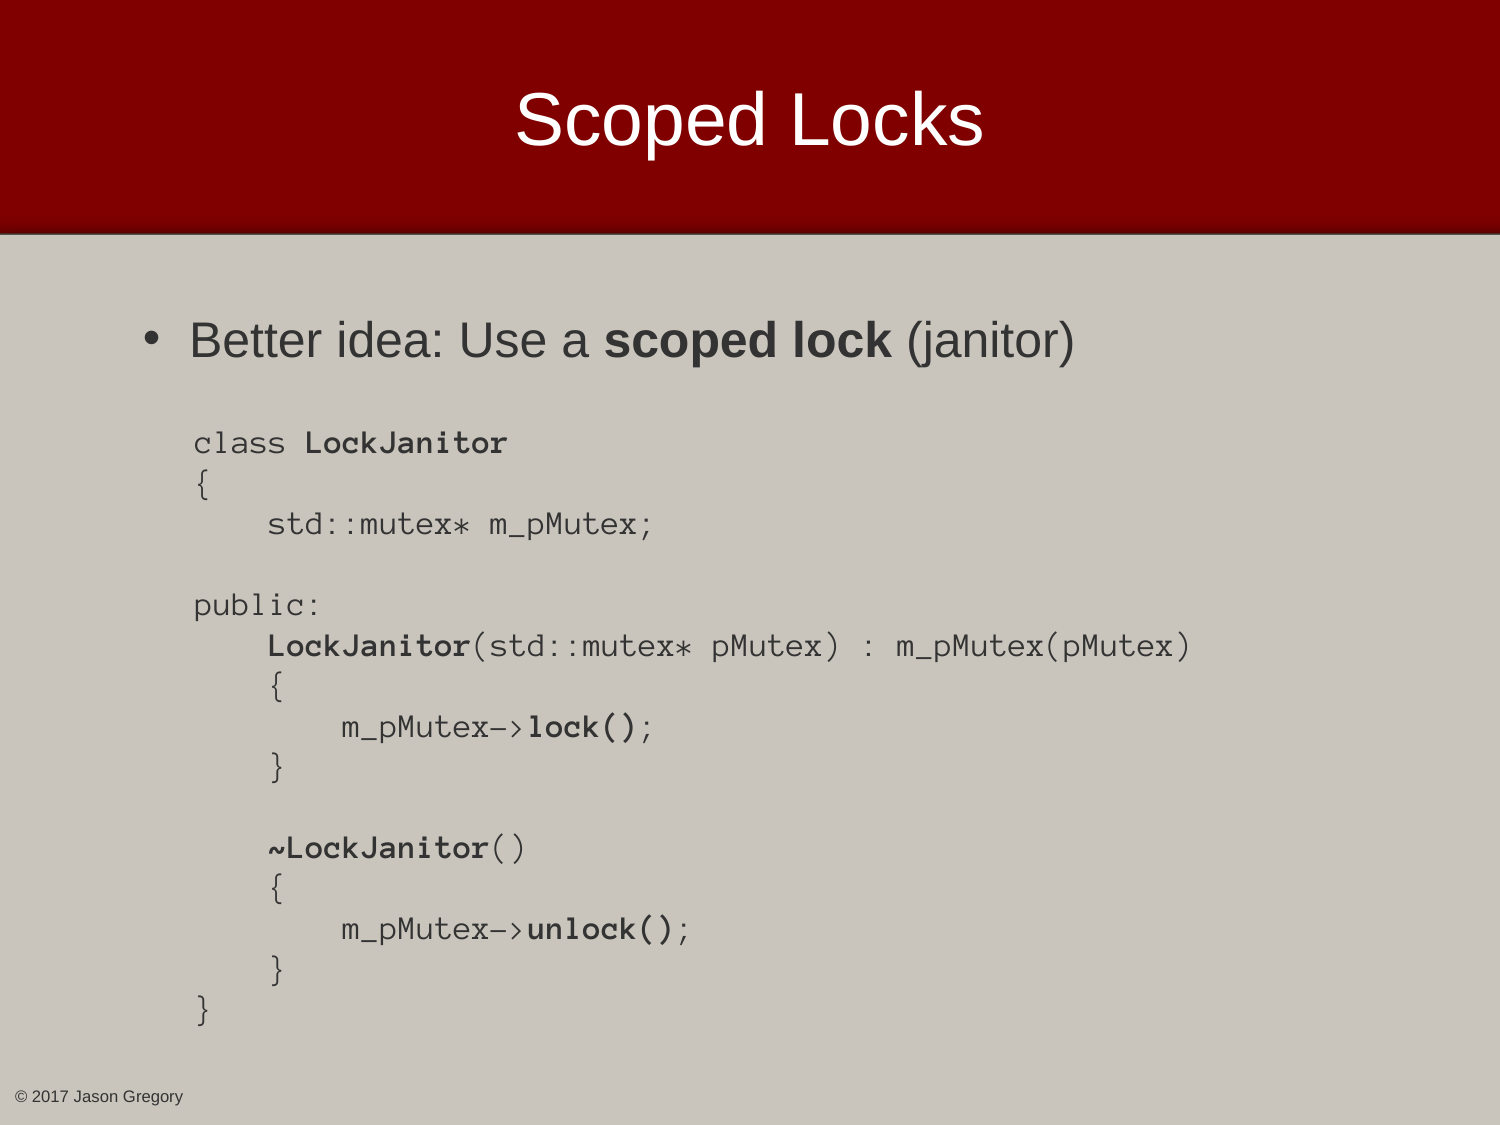

# Scoped Locks
Better idea: Use a scoped lock (janitor)
class LockJanitor
{
    std::mutex* m_pMutex;
public:
    LockJanitor(std::mutex* pMutex) : m_pMutex(pMutex)
    {
        m_pMutex->lock();
    }
    ~LockJanitor()
    {
        m_pMutex->unlock();
    }
}
© 2017 Jason Gregory